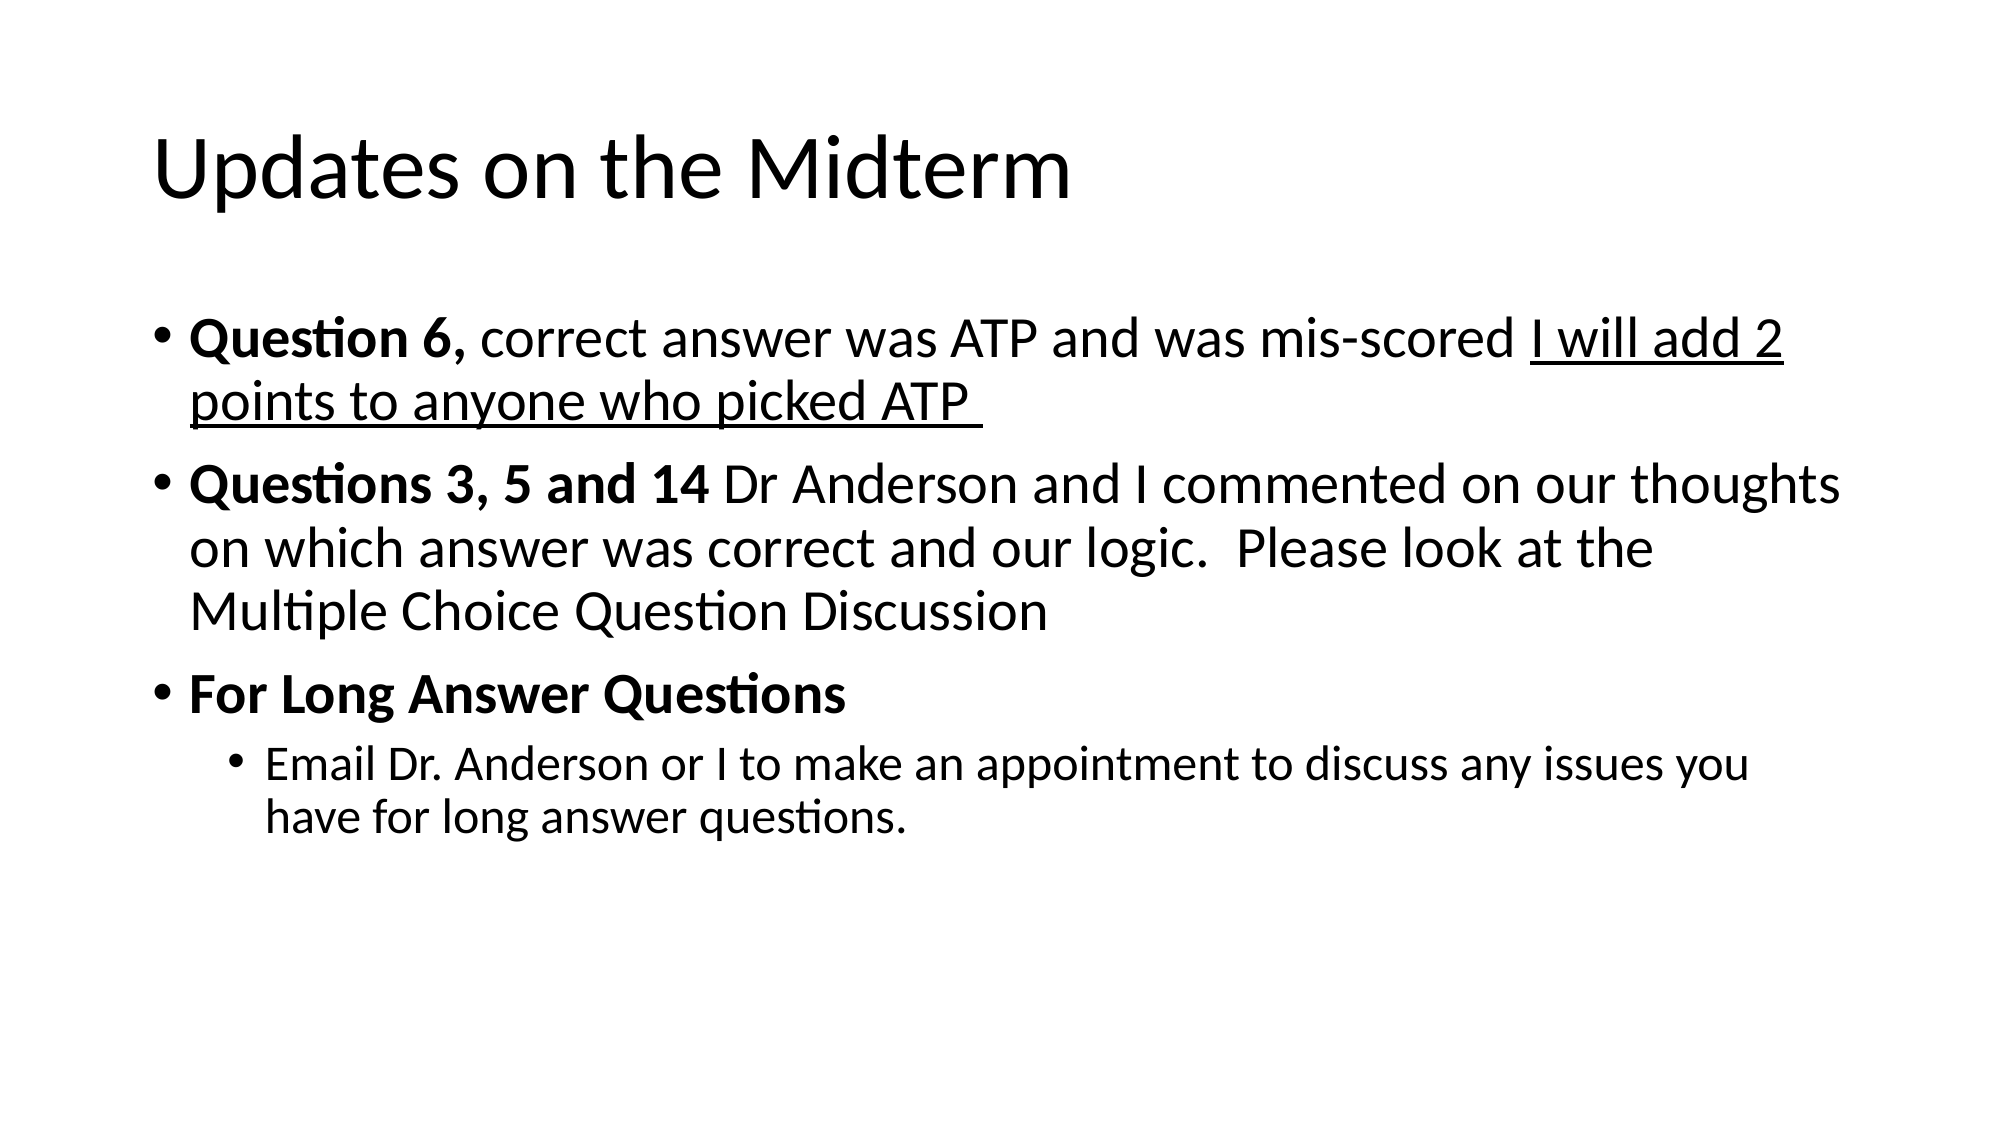

# Updates on the Midterm
Question 6, correct answer was ATP and was mis-scored I will add 2 points to anyone who picked ATP
Questions 3, 5 and 14 Dr Anderson and I commented on our thoughts on which answer was correct and our logic.  Please look at the Multiple Choice Question Discussion
For Long Answer Questions
Email Dr. Anderson or I to make an appointment to discuss any issues you have for long answer questions.